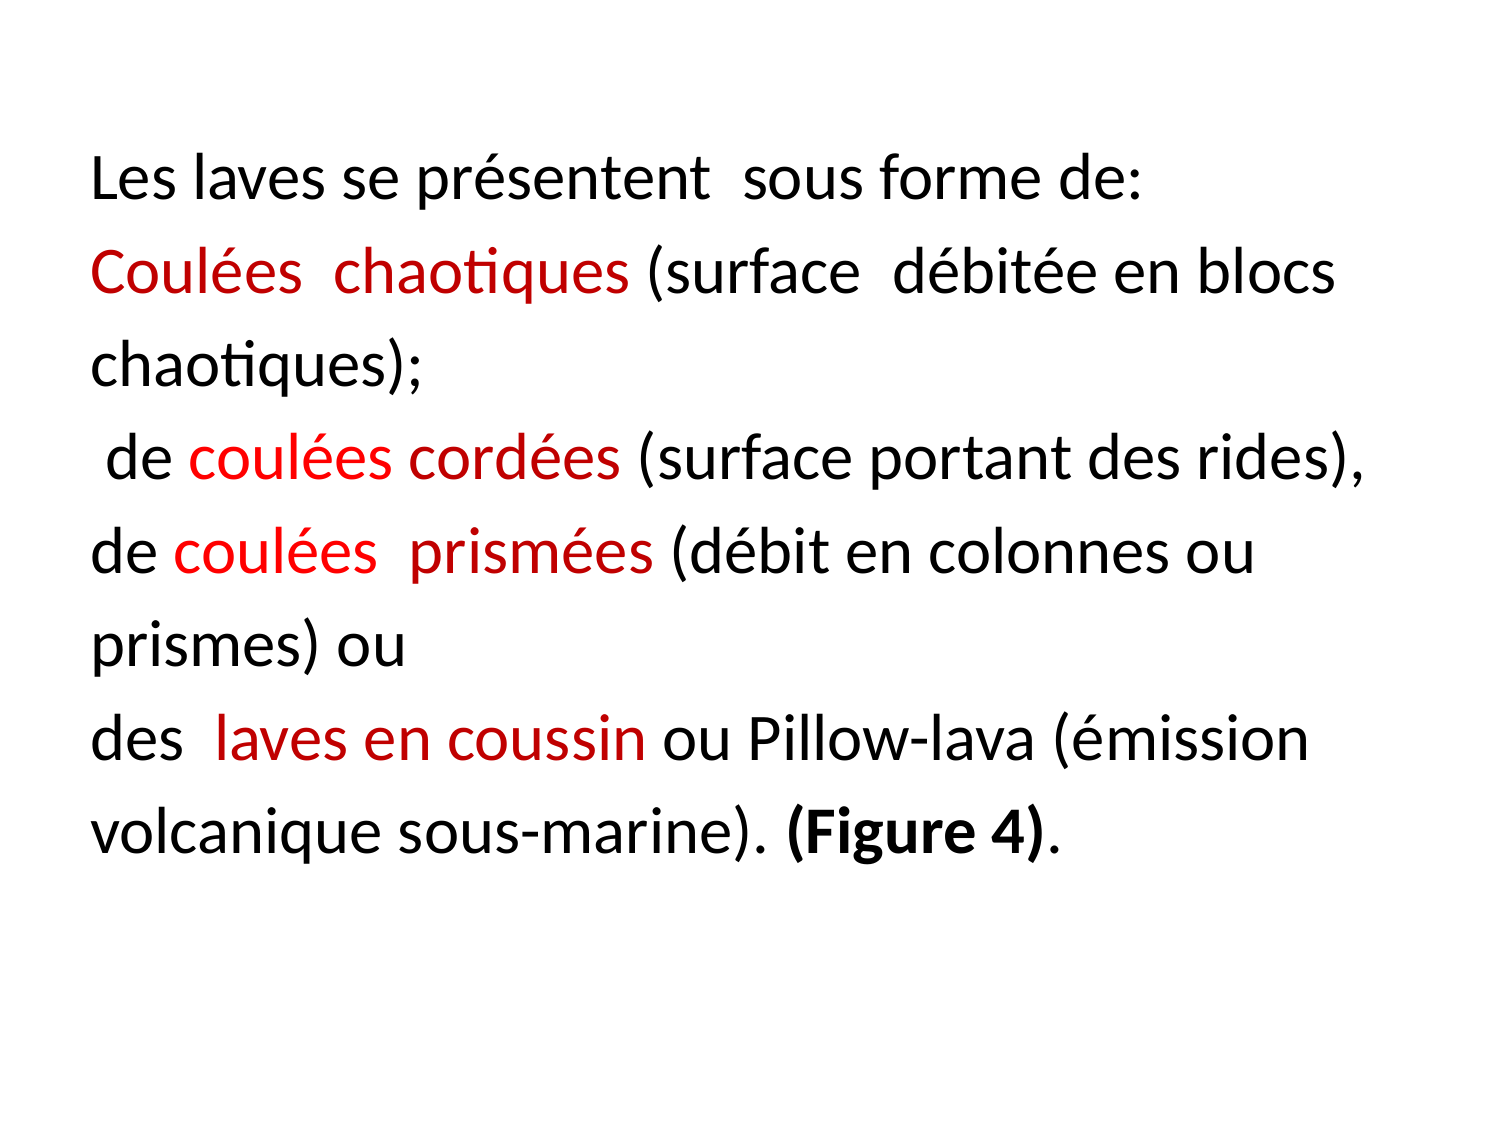

Les laves se présentent  sous forme de:
Coulées  chaotiques (surface  débitée en blocs
chaotiques);
 de coulées cordées (surface portant des rides),
de coulées  prismées (débit en colonnes ou
prismes) ou
des  laves en coussin ou Pillow-lava (émission
volcanique sous-marine). (Figure 4).